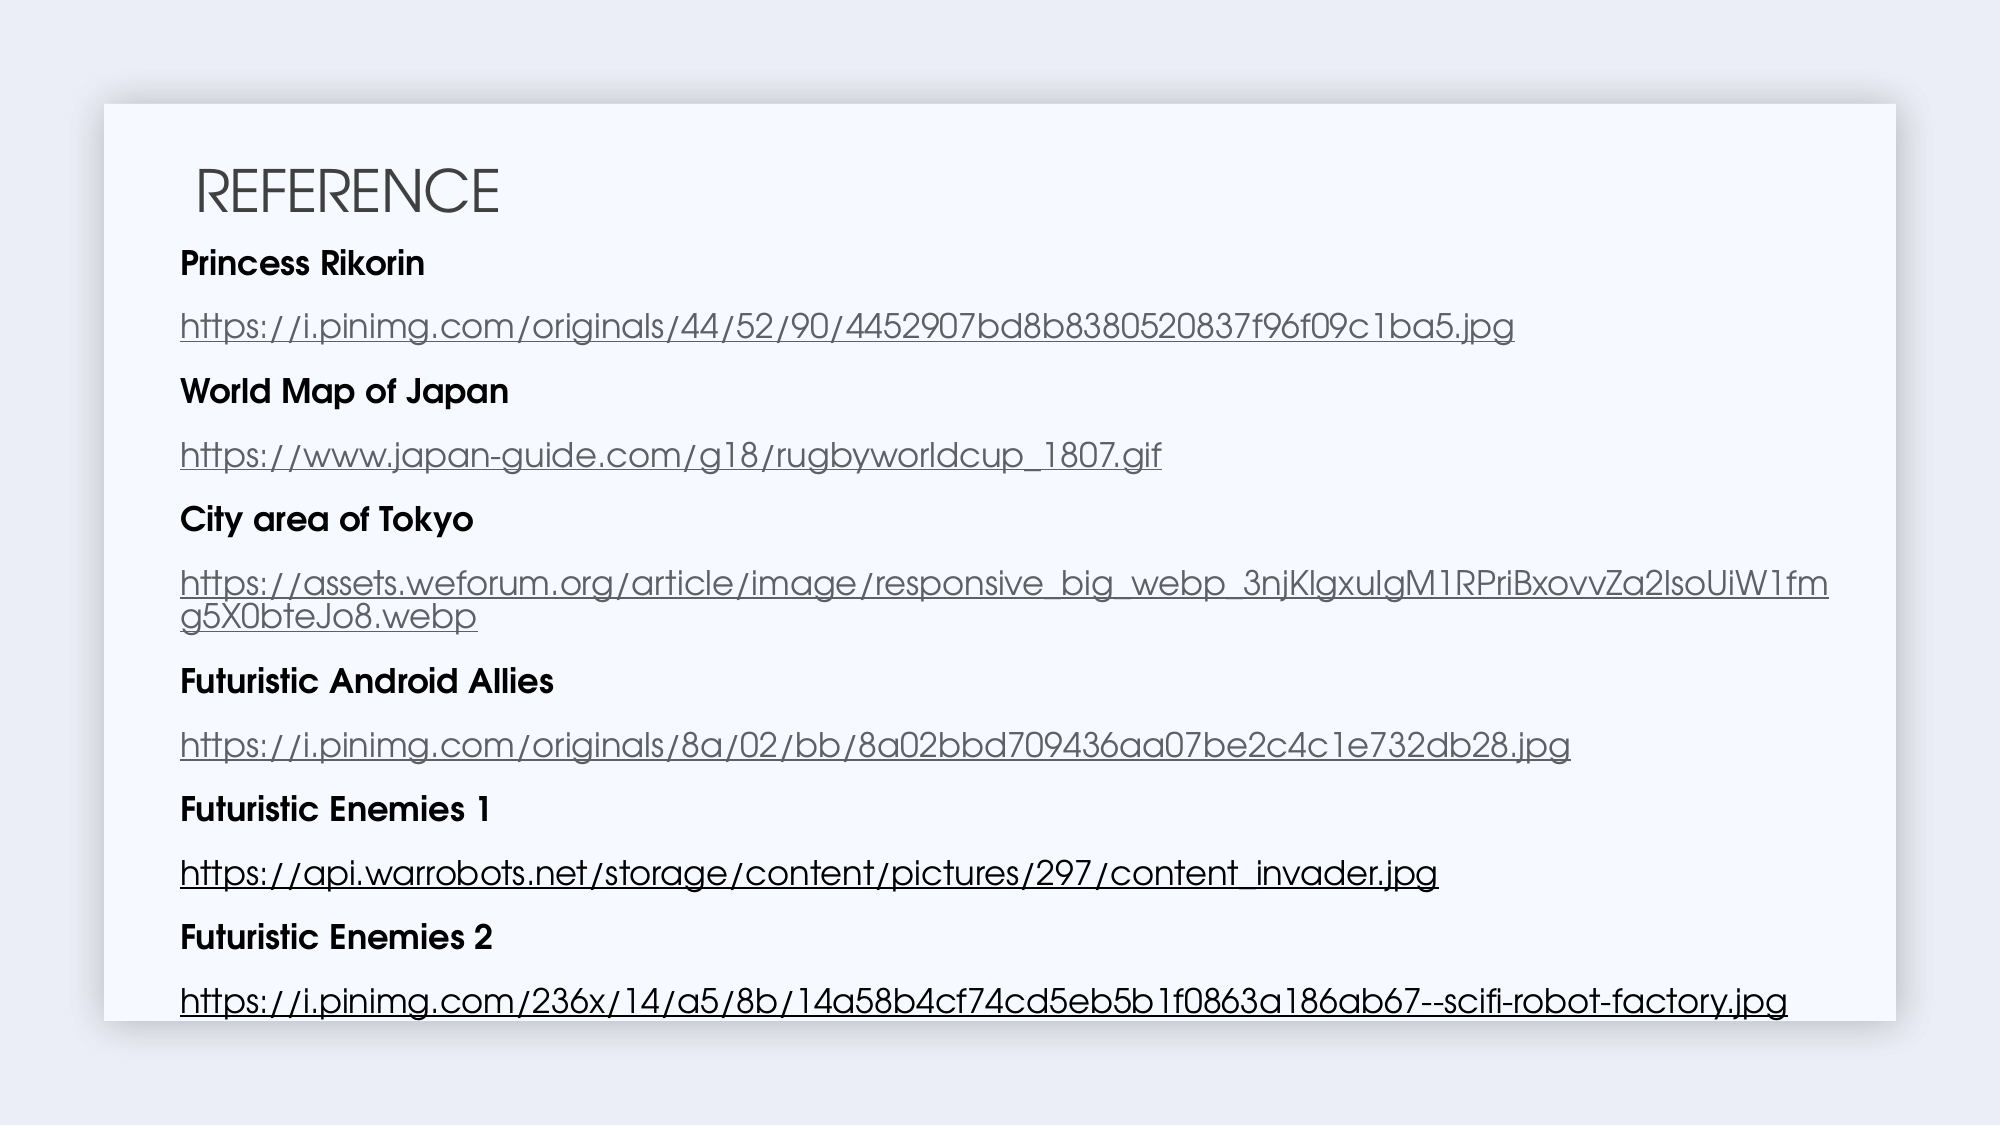

# Reference
Princess Rikorin
https://i.pinimg.com/originals/44/52/90/4452907bd8b8380520837f96f09c1ba5.jpg
World Map of Japan
https://www.japan-guide.com/g18/rugbyworldcup_1807.gif
City area of Tokyo
https://assets.weforum.org/article/image/responsive_big_webp_3njKlgxuIgM1RPriBxovvZa2lsoUiW1fmg5X0bteJo8.webp
Futuristic Android Allies
https://i.pinimg.com/originals/8a/02/bb/8a02bbd709436aa07be2c4c1e732db28.jpg
Futuristic Enemies 1
https://api.warrobots.net/storage/content/pictures/297/content_invader.jpg
Futuristic Enemies 2
https://i.pinimg.com/236x/14/a5/8b/14a58b4cf74cd5eb5b1f0863a186ab67--scifi-robot-factory.jpg